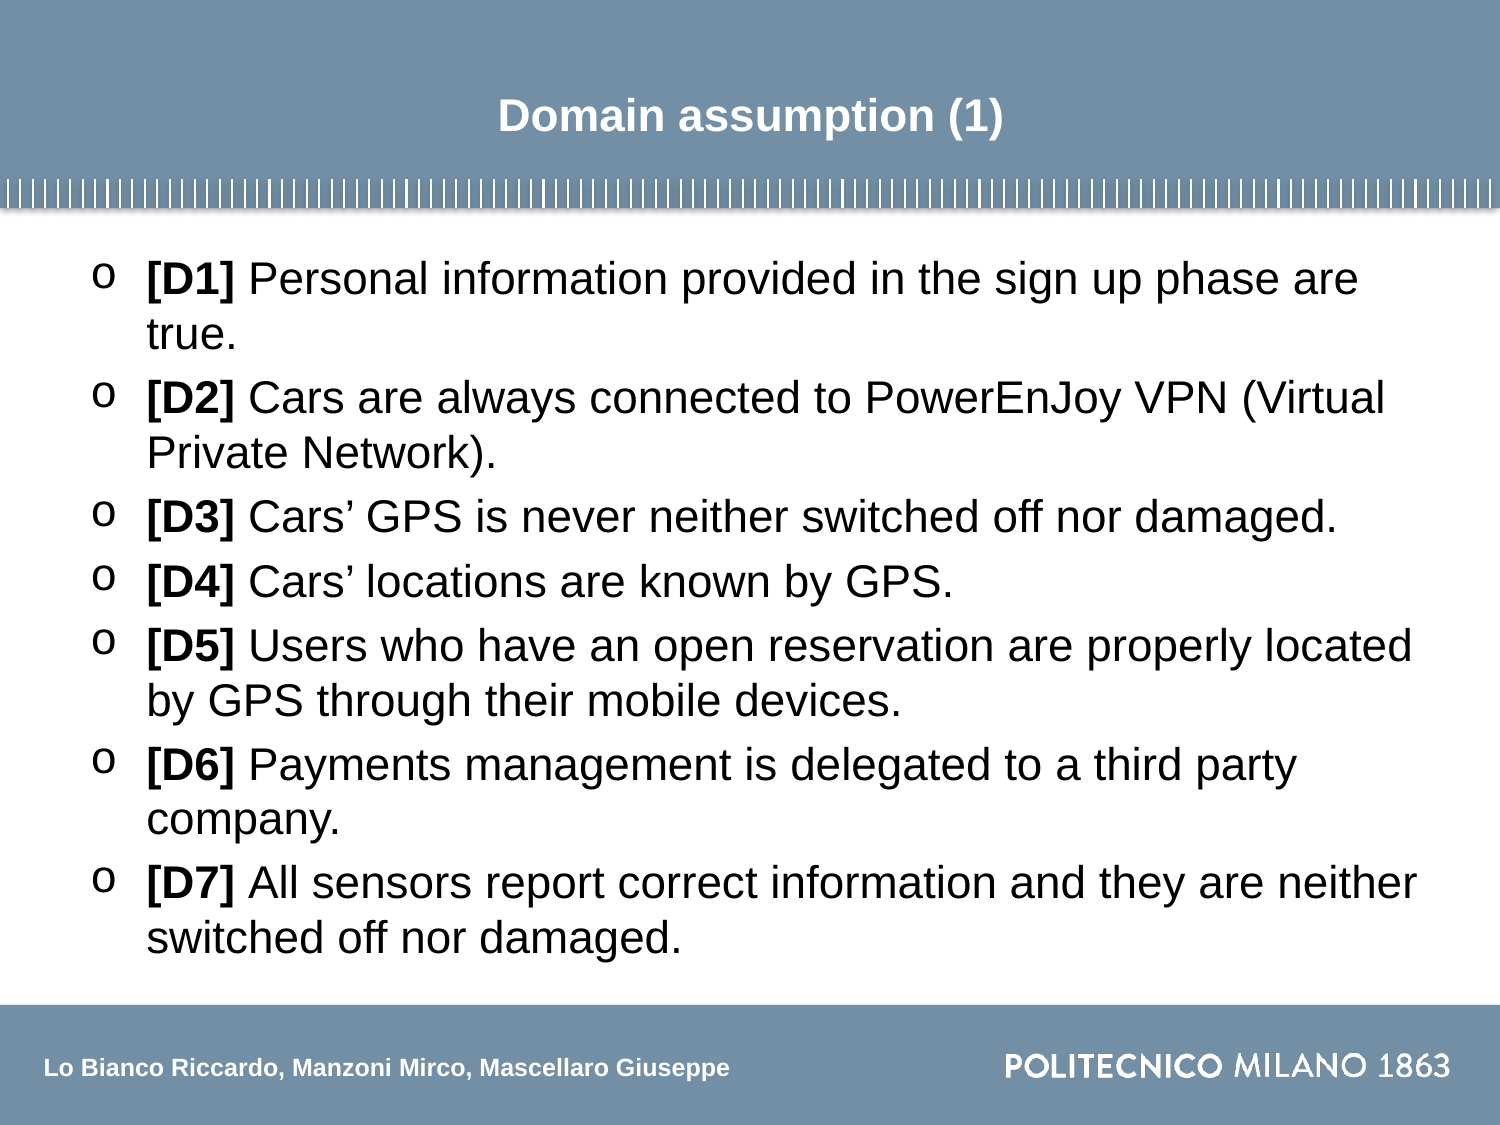

# Domain assumption (1)
[D1] Personal information provided in the sign up phase are true.
[D2] Cars are always connected to PowerEnJoy VPN (Virtual Private Network).
[D3] Cars’ GPS is never neither switched off nor damaged.
[D4] Cars’ locations are known by GPS.
[D5] Users who have an open reservation are properly located by GPS through their mobile devices.
[D6] Payments management is delegated to a third party company.
[D7] All sensors report correct information and they are neither switched off nor damaged.